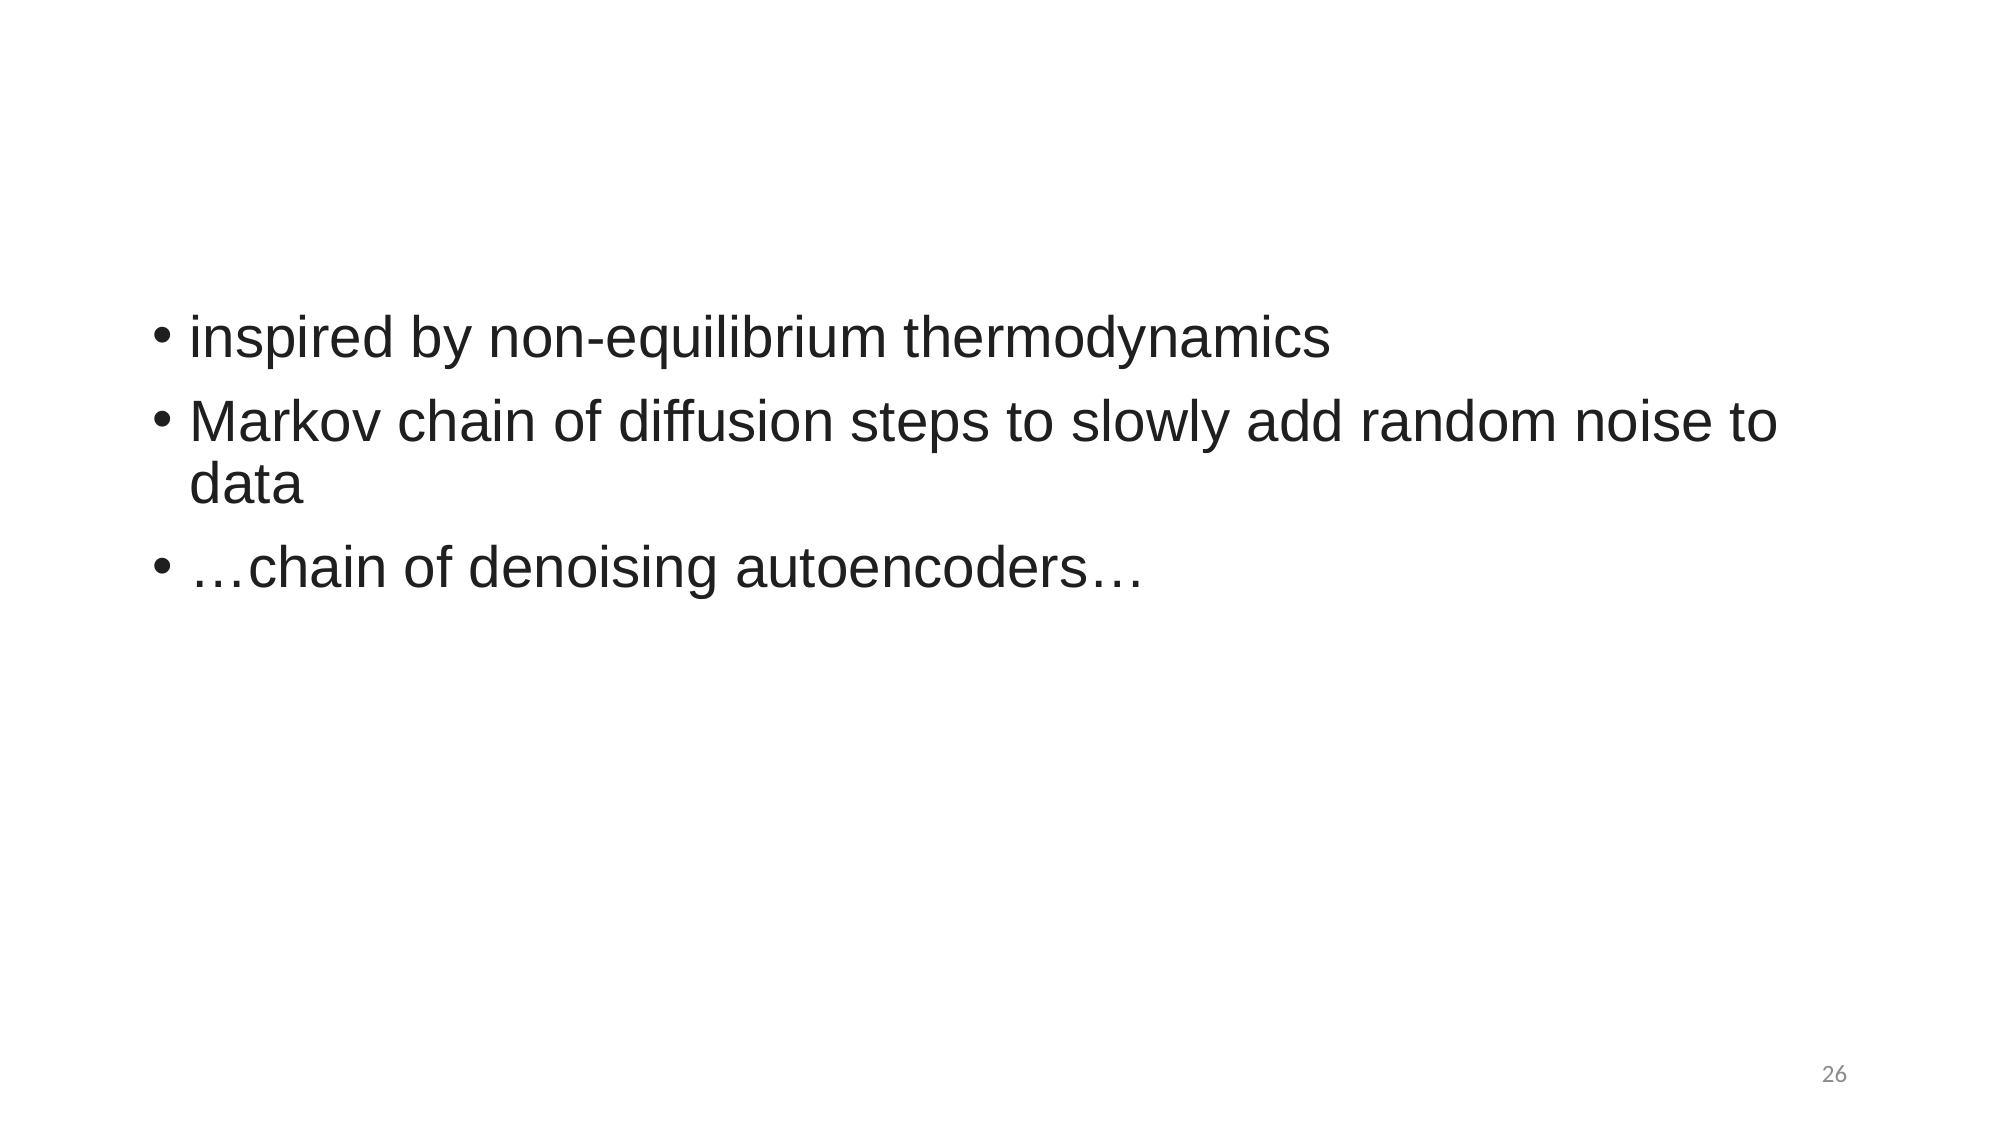

#
inspired by non-equilibrium thermodynamics
Markov chain of diffusion steps to slowly add random noise to data
…chain of denoising autoencoders…
26